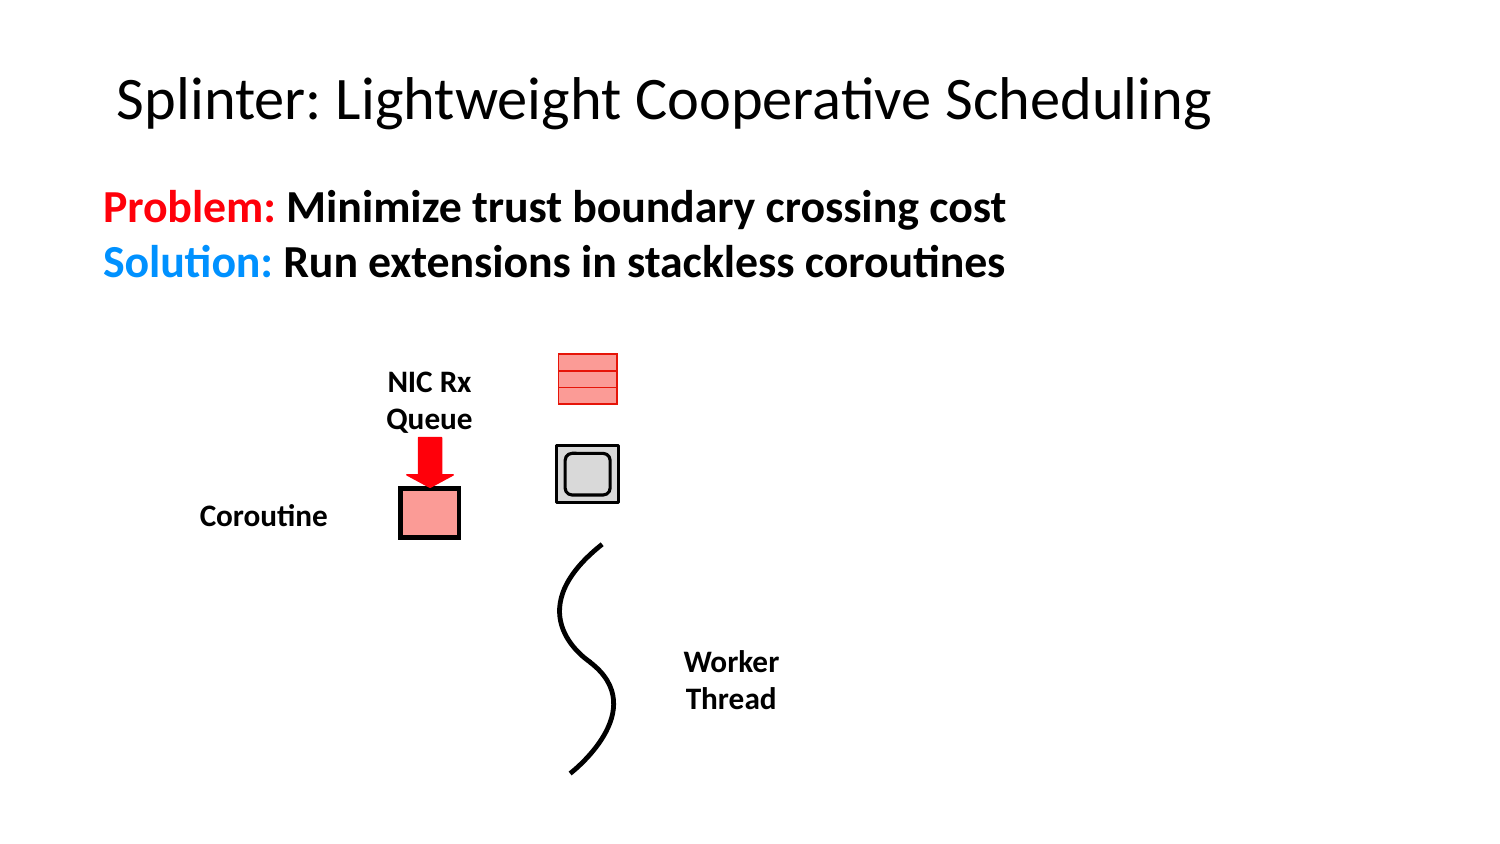

Splinter: Lightweight Cooperative Scheduling
Problem: Minimize trust boundary crossing cost
Solution: Run extensions in stackless coroutines

NIC Rx Queue

Coroutine

Worker Thread

Task Queue